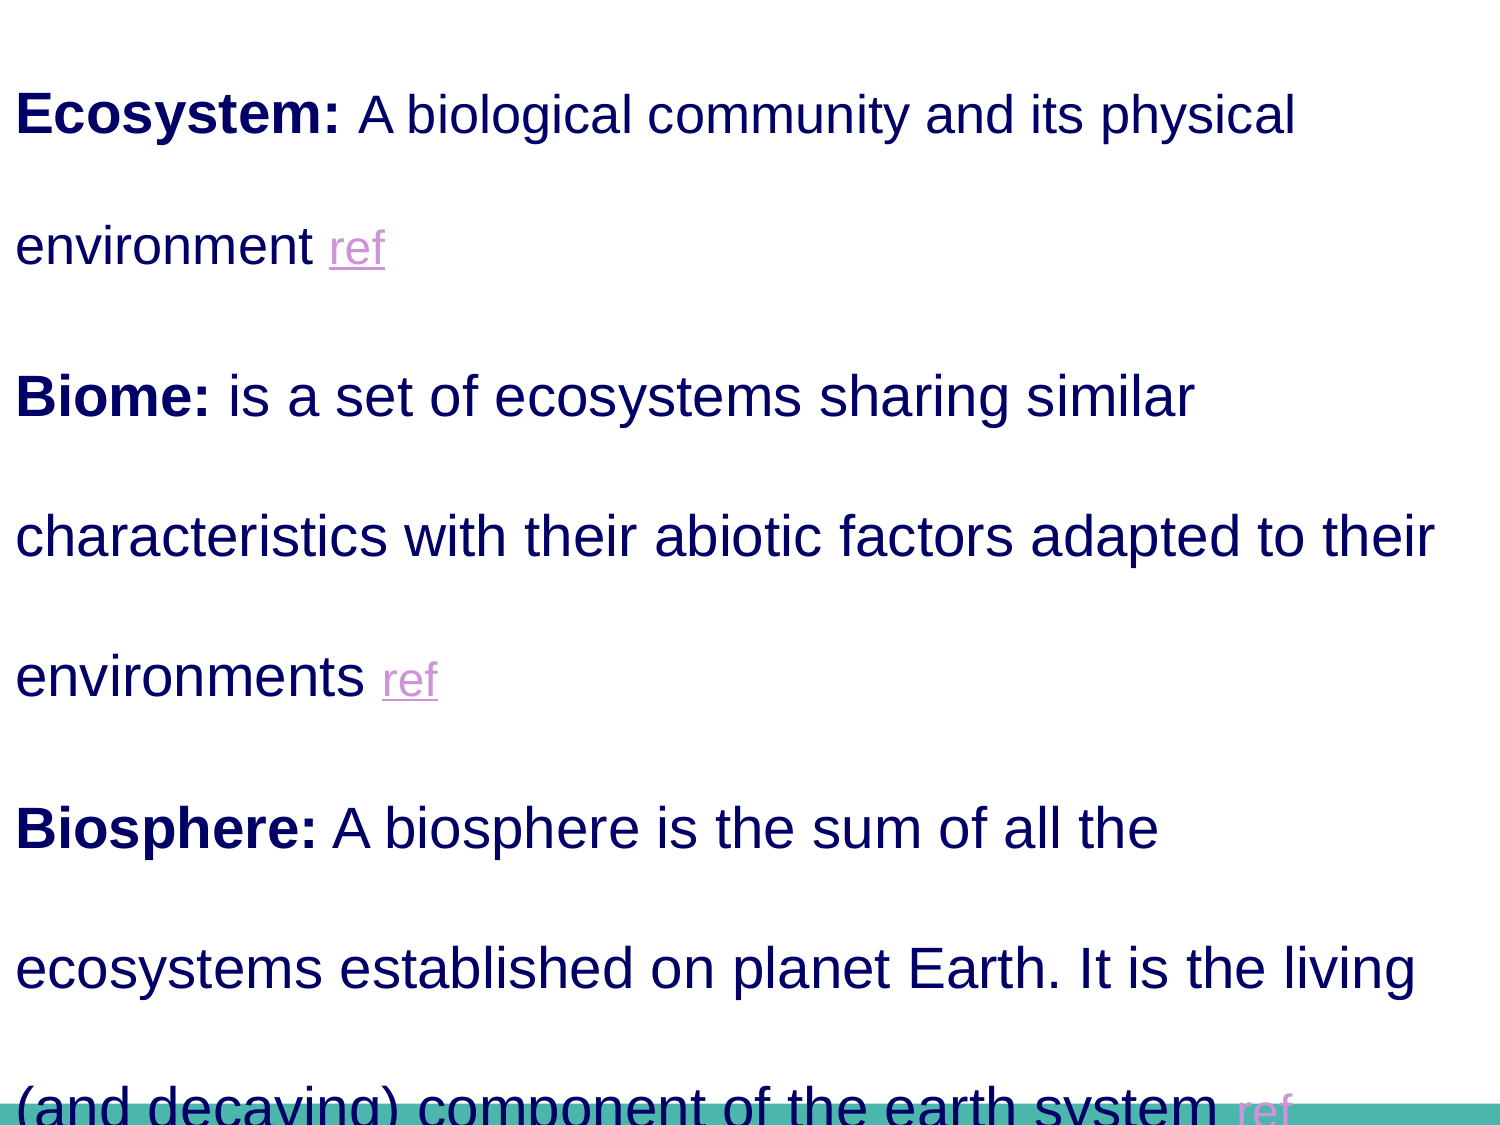

Ecosystem: A biological community and its physical environment ref
Biome: is a set of ecosystems sharing similar characteristics with their abiotic factors adapted to their environments ref
Biosphere: A biosphere is the sum of all the ecosystems established on planet Earth. It is the living (and decaying) component of the earth system ref